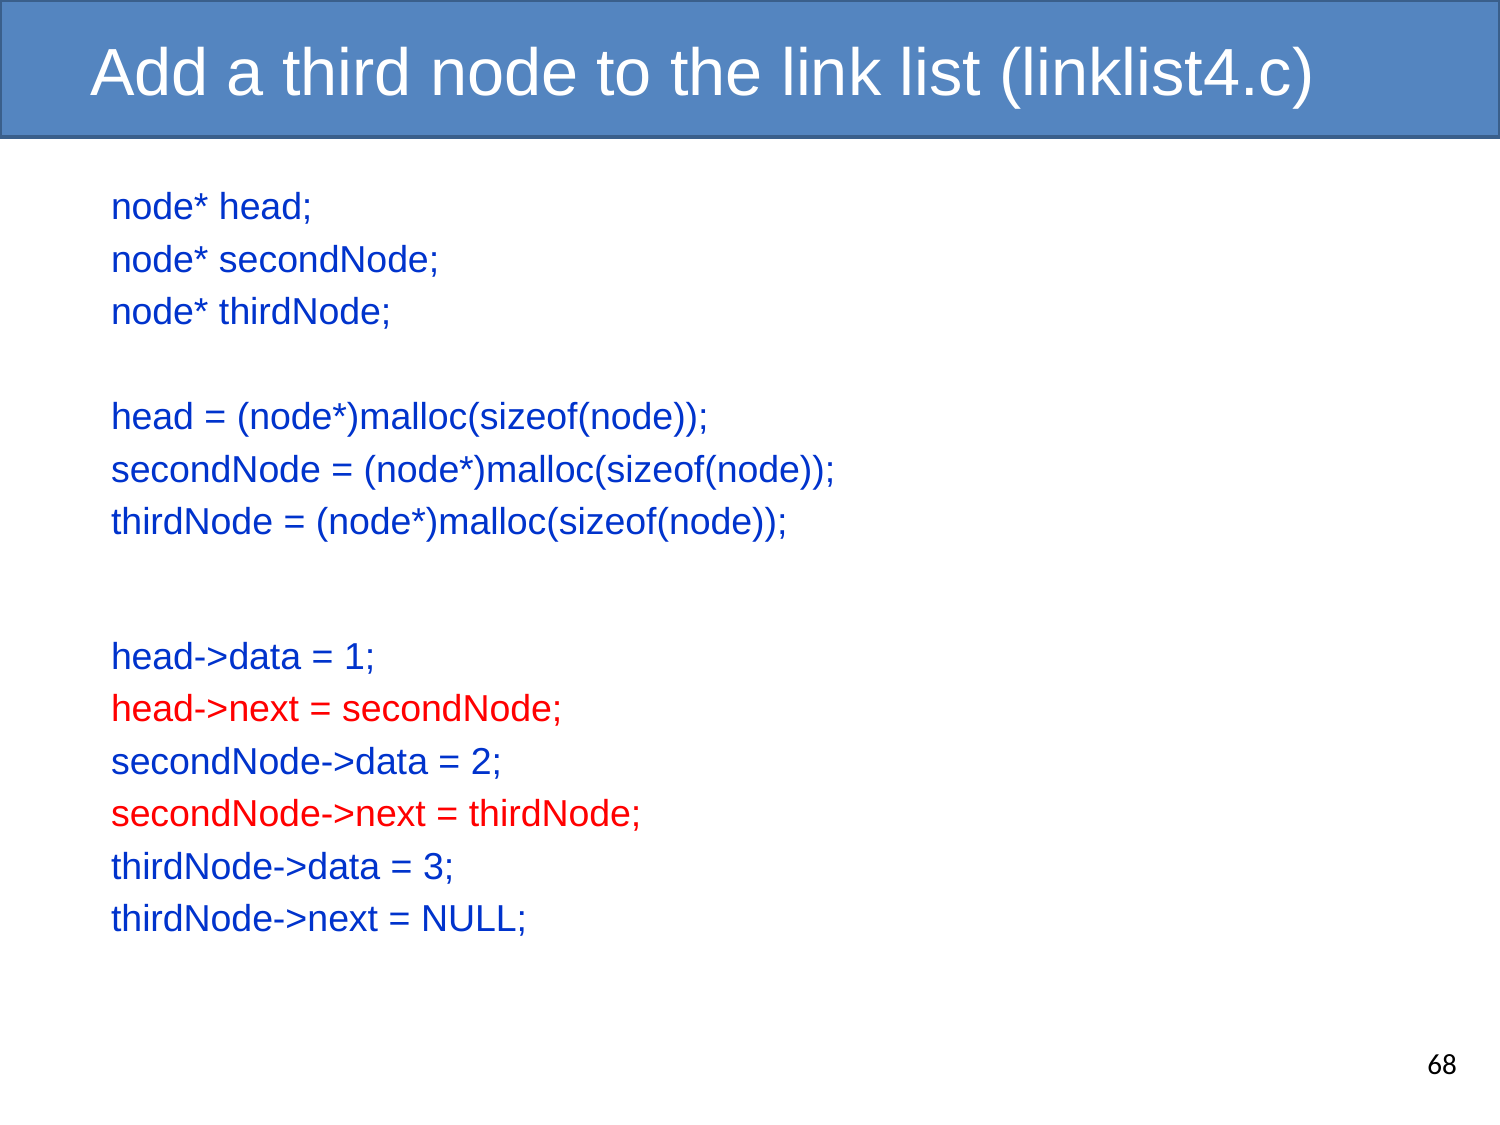

# Add a third node to the link list (linklist4.c)
  node* head;
  node* secondNode;
  node* thirdNode;

  head = (node*)malloc(sizeof(node));
  secondNode = (node*)malloc(sizeof(node));
  thirdNode = (node*)malloc(sizeof(node));

  head->data = 1;
  head->next = secondNode;
  secondNode->data = 2;
  secondNode->next = thirdNode;
  thirdNode->data = 3;
  thirdNode->next = NULL;
68